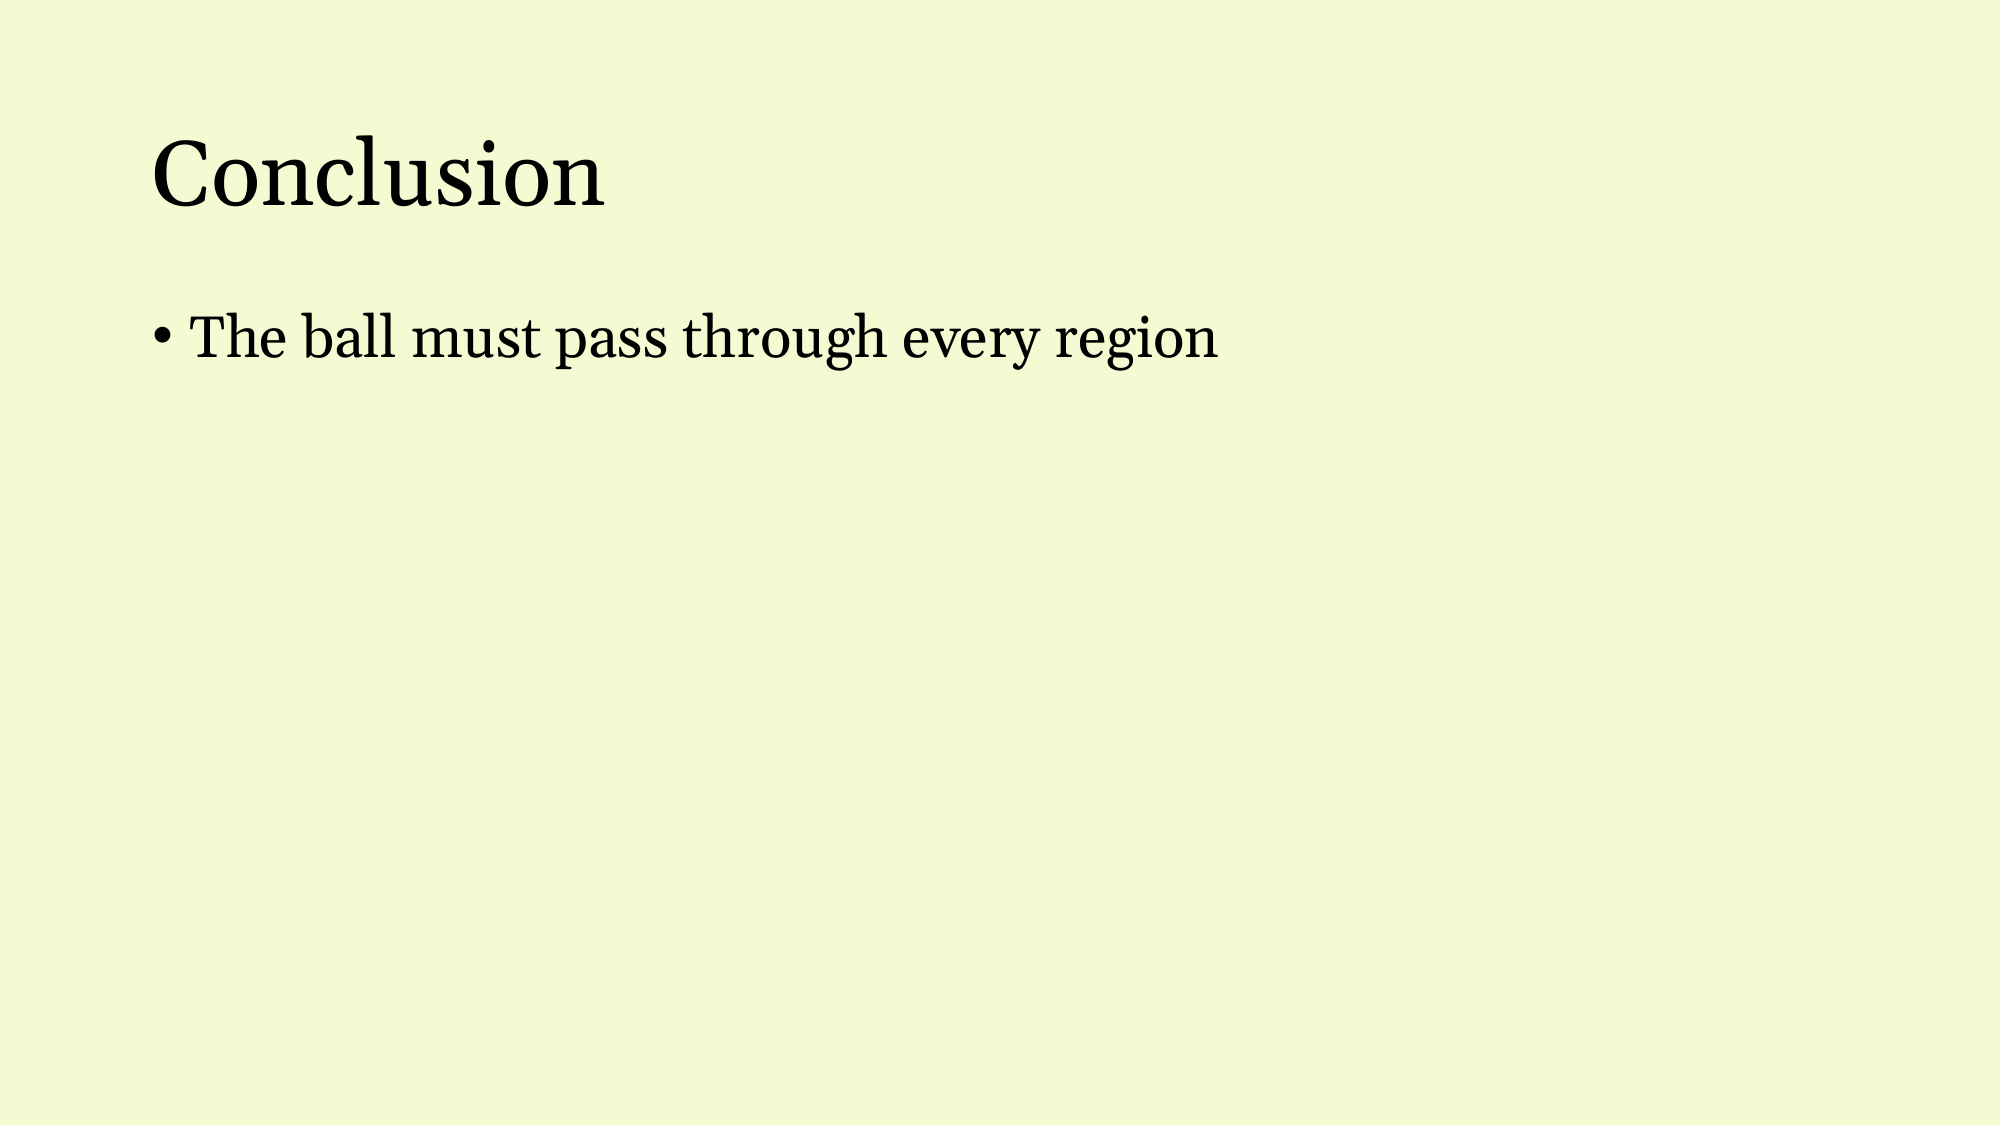

# Conclusion
The ball must pass through every region